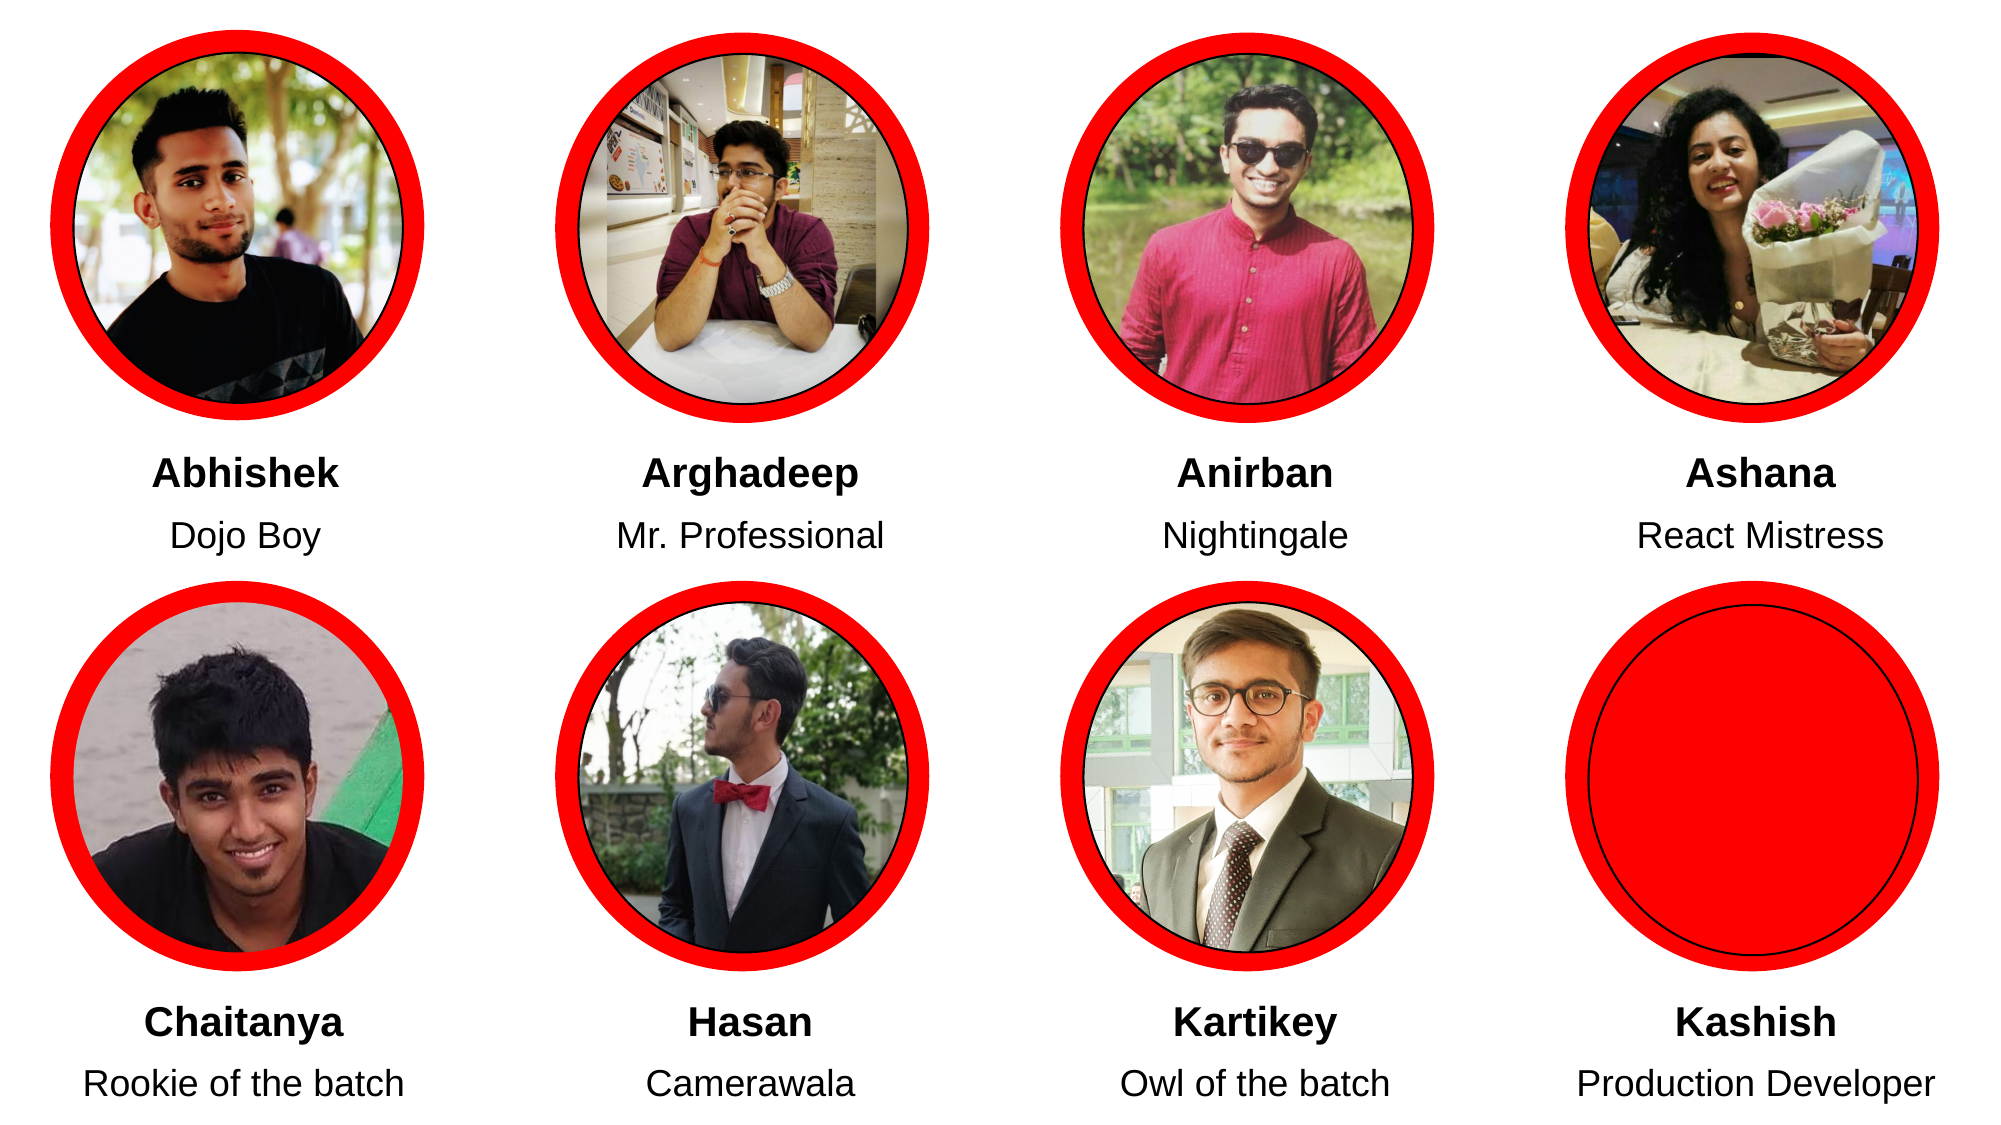

Abhishek

Dojo Boy
Arghadeep

Mr. Professional
Anirban

Nightingale
Ashana

React Mistress

Chaitanya

Rookie of the batch
Hasan

Camerawala
Kartikey

Owl of the batch
Kashish

Production Developer